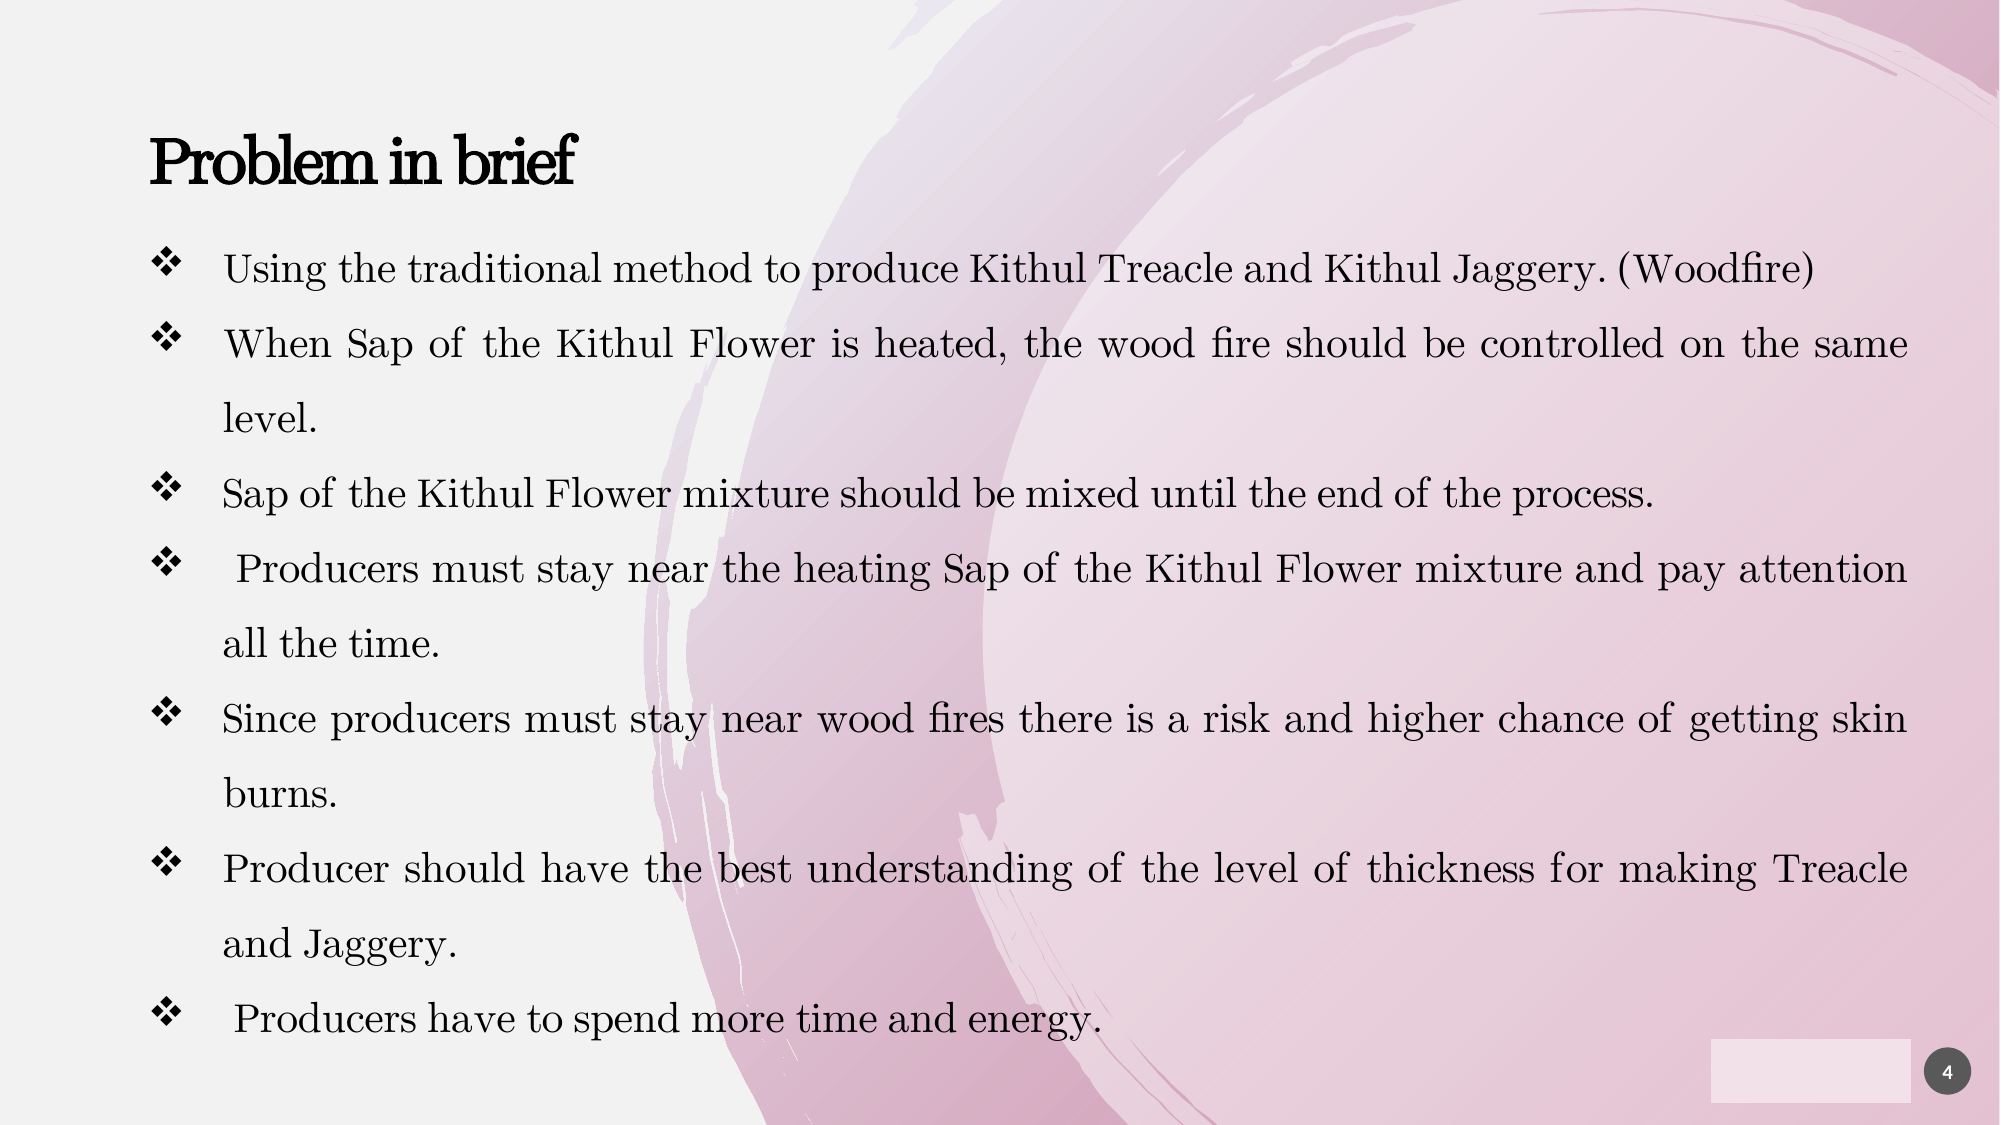

Problem in brief
Using the traditional method to produce Kithul Treacle and Kithul Jaggery. (Woodfire)
When Sap of the Kithul Flower is heated, the wood fire should be controlled on the same level.
Sap of the Kithul Flower mixture should be mixed until the end of the process.
 Producers must stay near the heating Sap of the Kithul Flower mixture and pay attention all the time.
Since producers must stay near wood fires there is a risk and higher chance of getting skin burns.
Producer should have the best understanding of the level of thickness for making Treacle and Jaggery.
 Producers have to spend more time and energy.

4